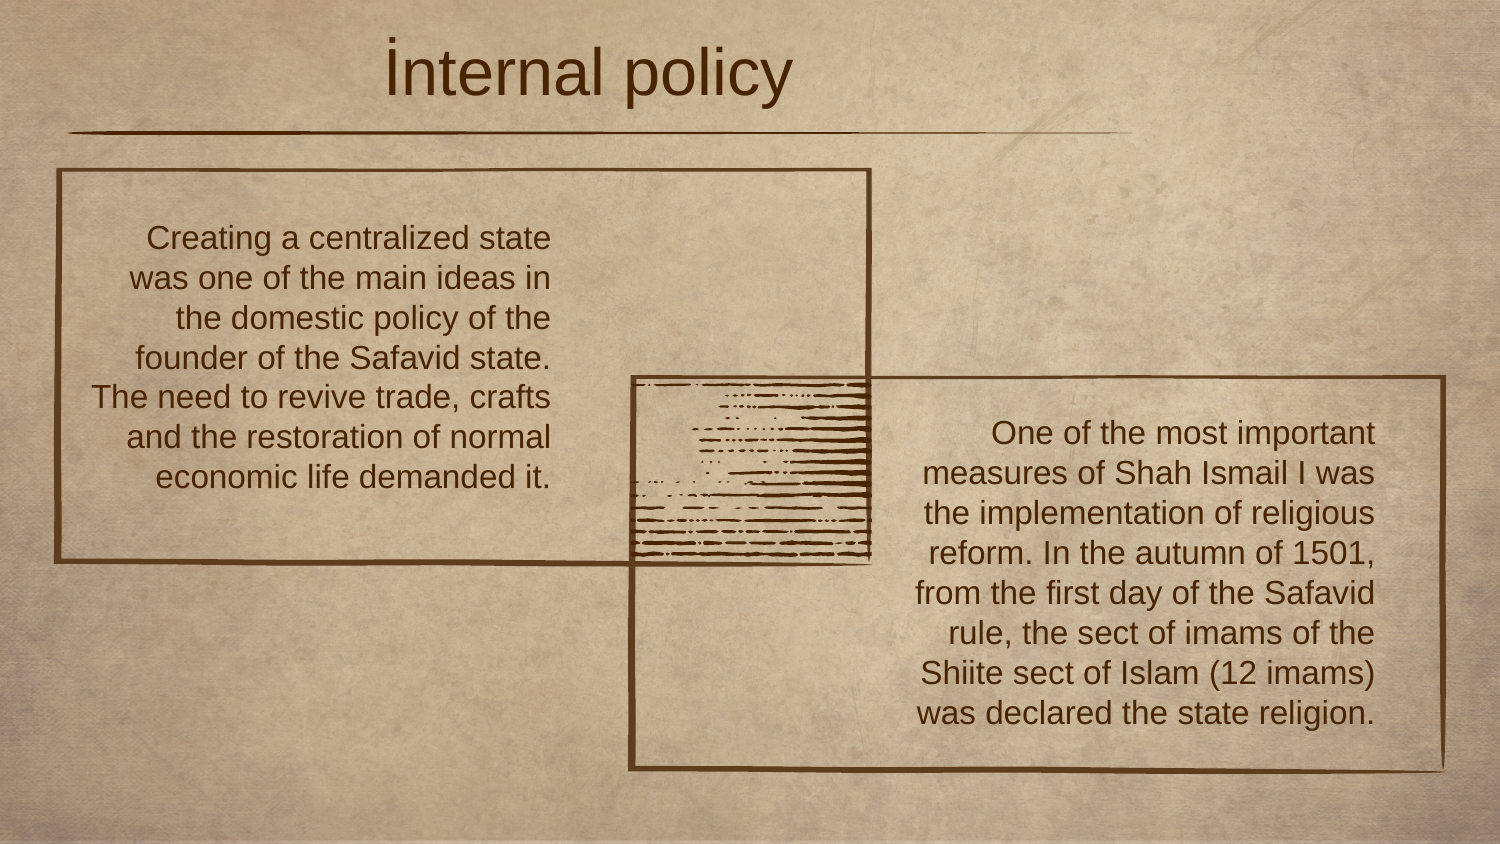

# İnternal policy

Creating a centralized state was one of the main ideas in the domestic policy of the founder of the Safavid state. The need to revive trade, crafts and the restoration of normal economic life demanded it.

One of the most important measures of Shah Ismail I was the implementation of religious reform. In the autumn of 1501, from the first day of the Safavid rule, the sect of imams of the Shiite sect of Islam (12 imams) was declared the state religion.